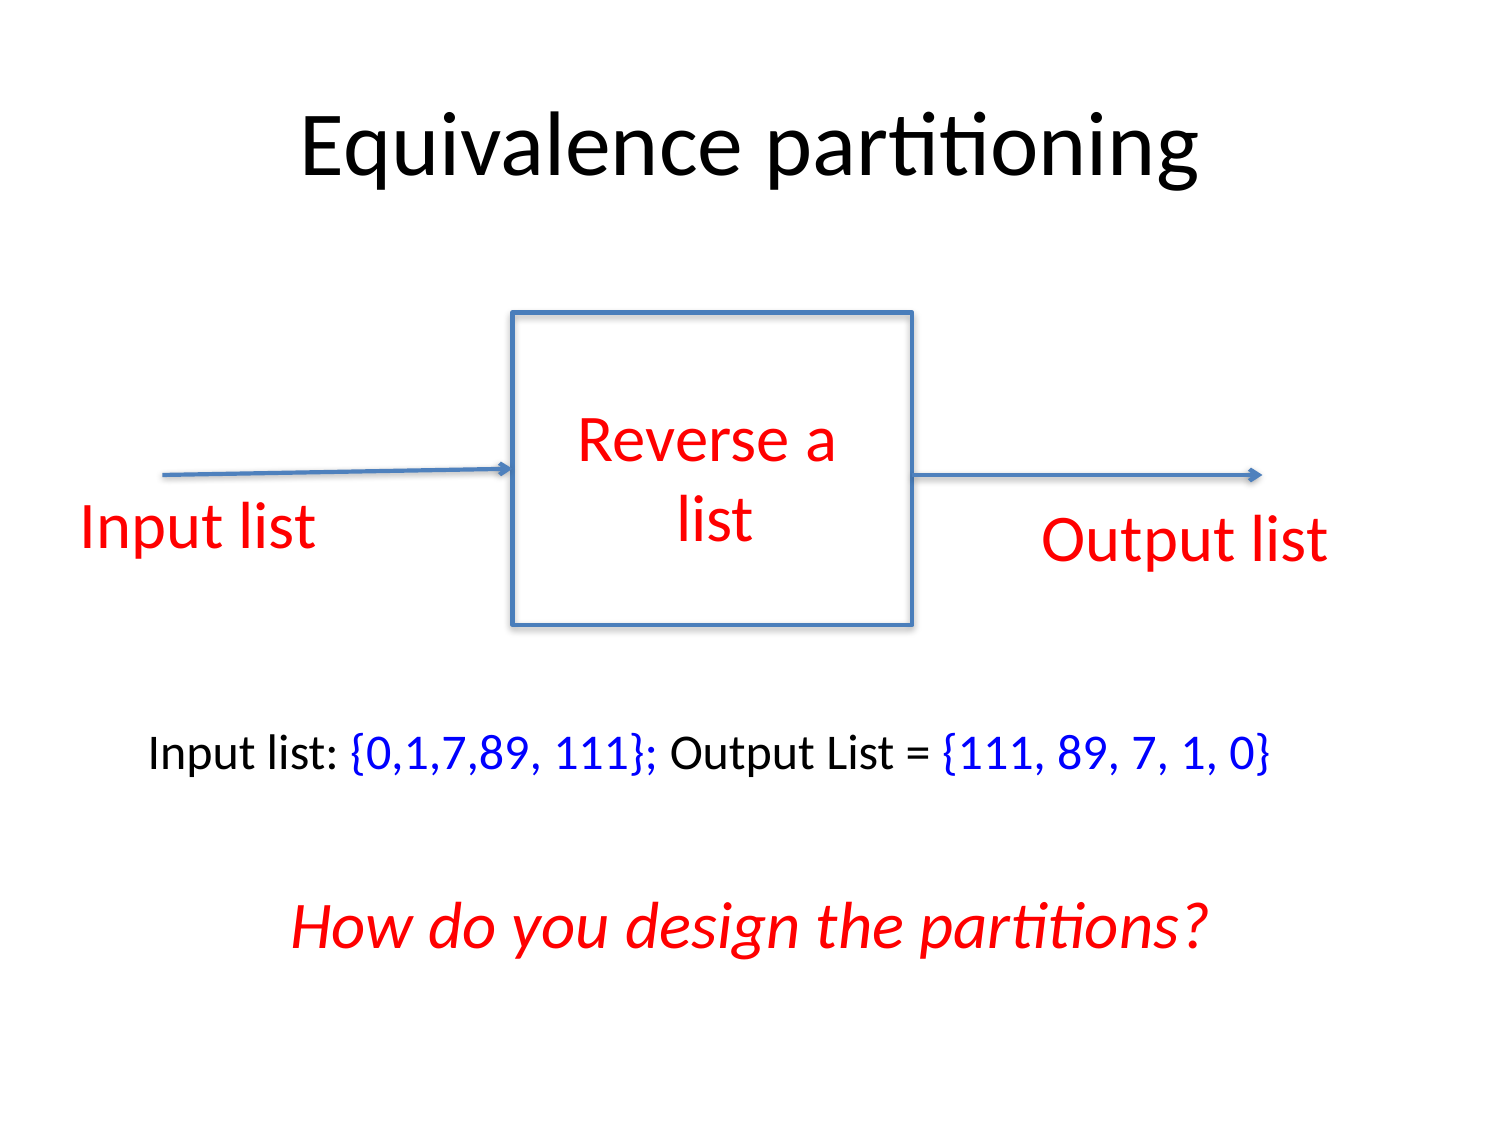

# Equivalence partitioning

Reverse a
list
Input list

Output list
Input list: {0,1,7,89, 111}; Output List = {111, 89, 7, 1, 0}
How do you design the partitions?